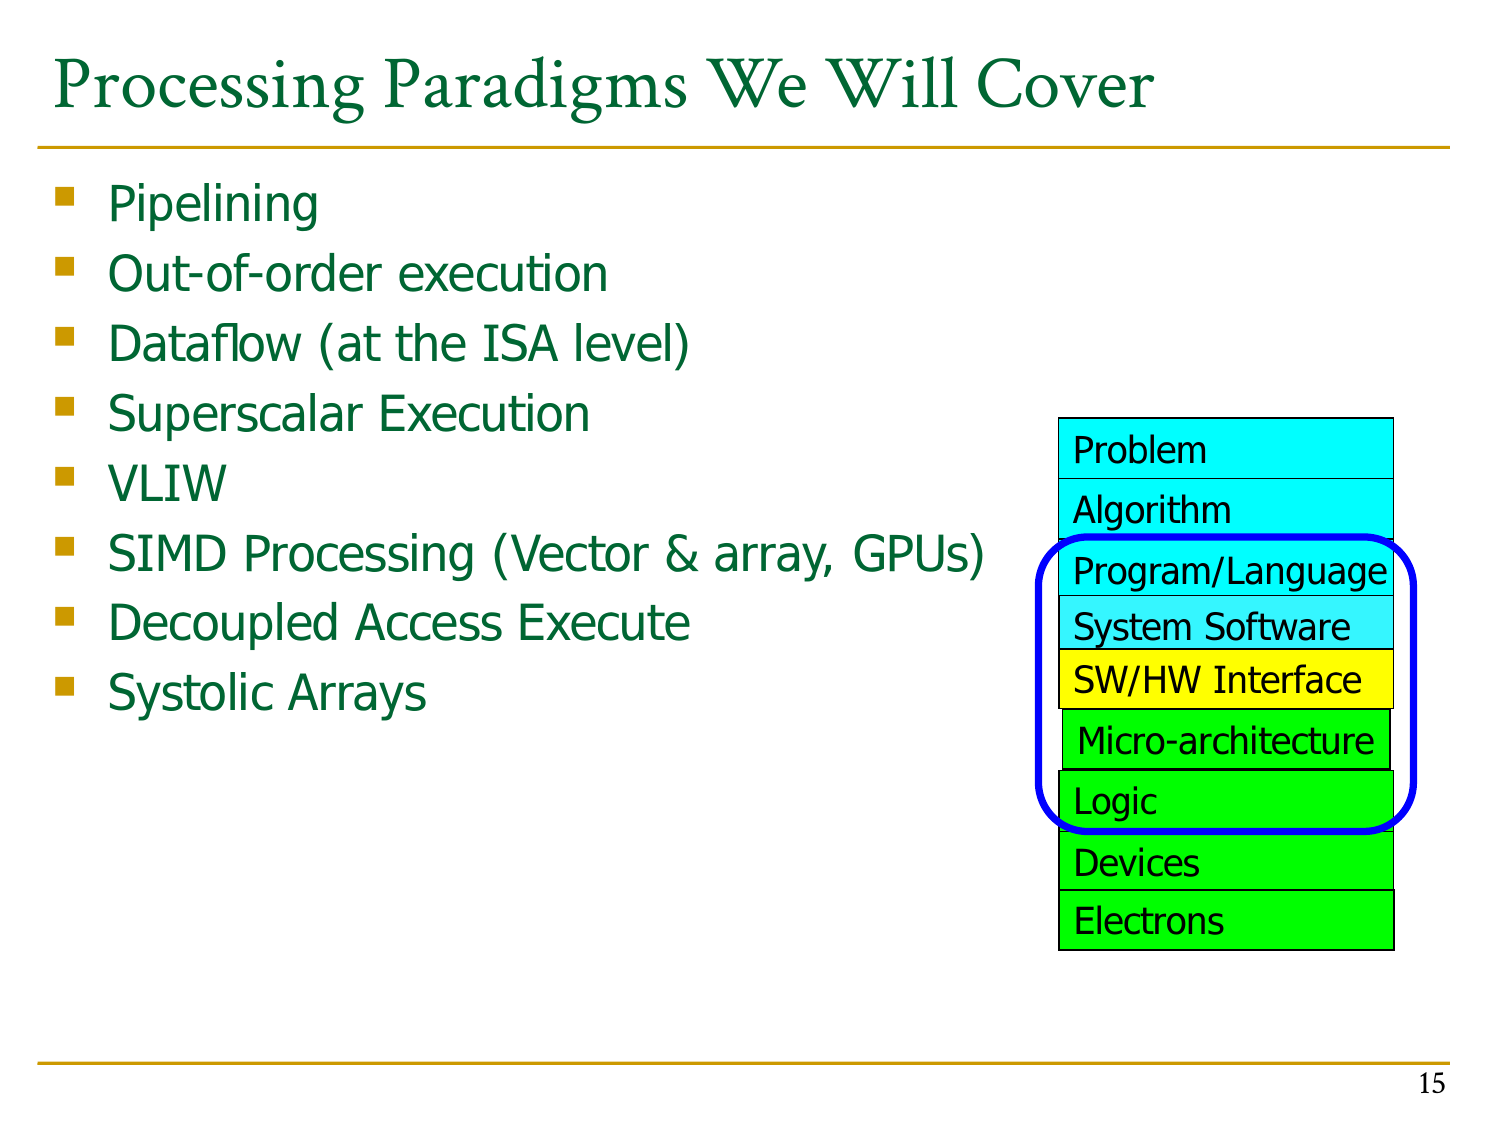

# Processing Paradigms We Will Cover
Pipelining
Out-of-order execution
Dataflow (at the ISA level)
Superscalar Execution
VLIW
SIMD Processing (Vector & array, GPUs)
Decoupled Access Execute
Systolic Arrays
Problem
Algorithm

Program/Language
System Software
SW/HW Interface
Micro-architecture
Logic

Devices
Electrons
15